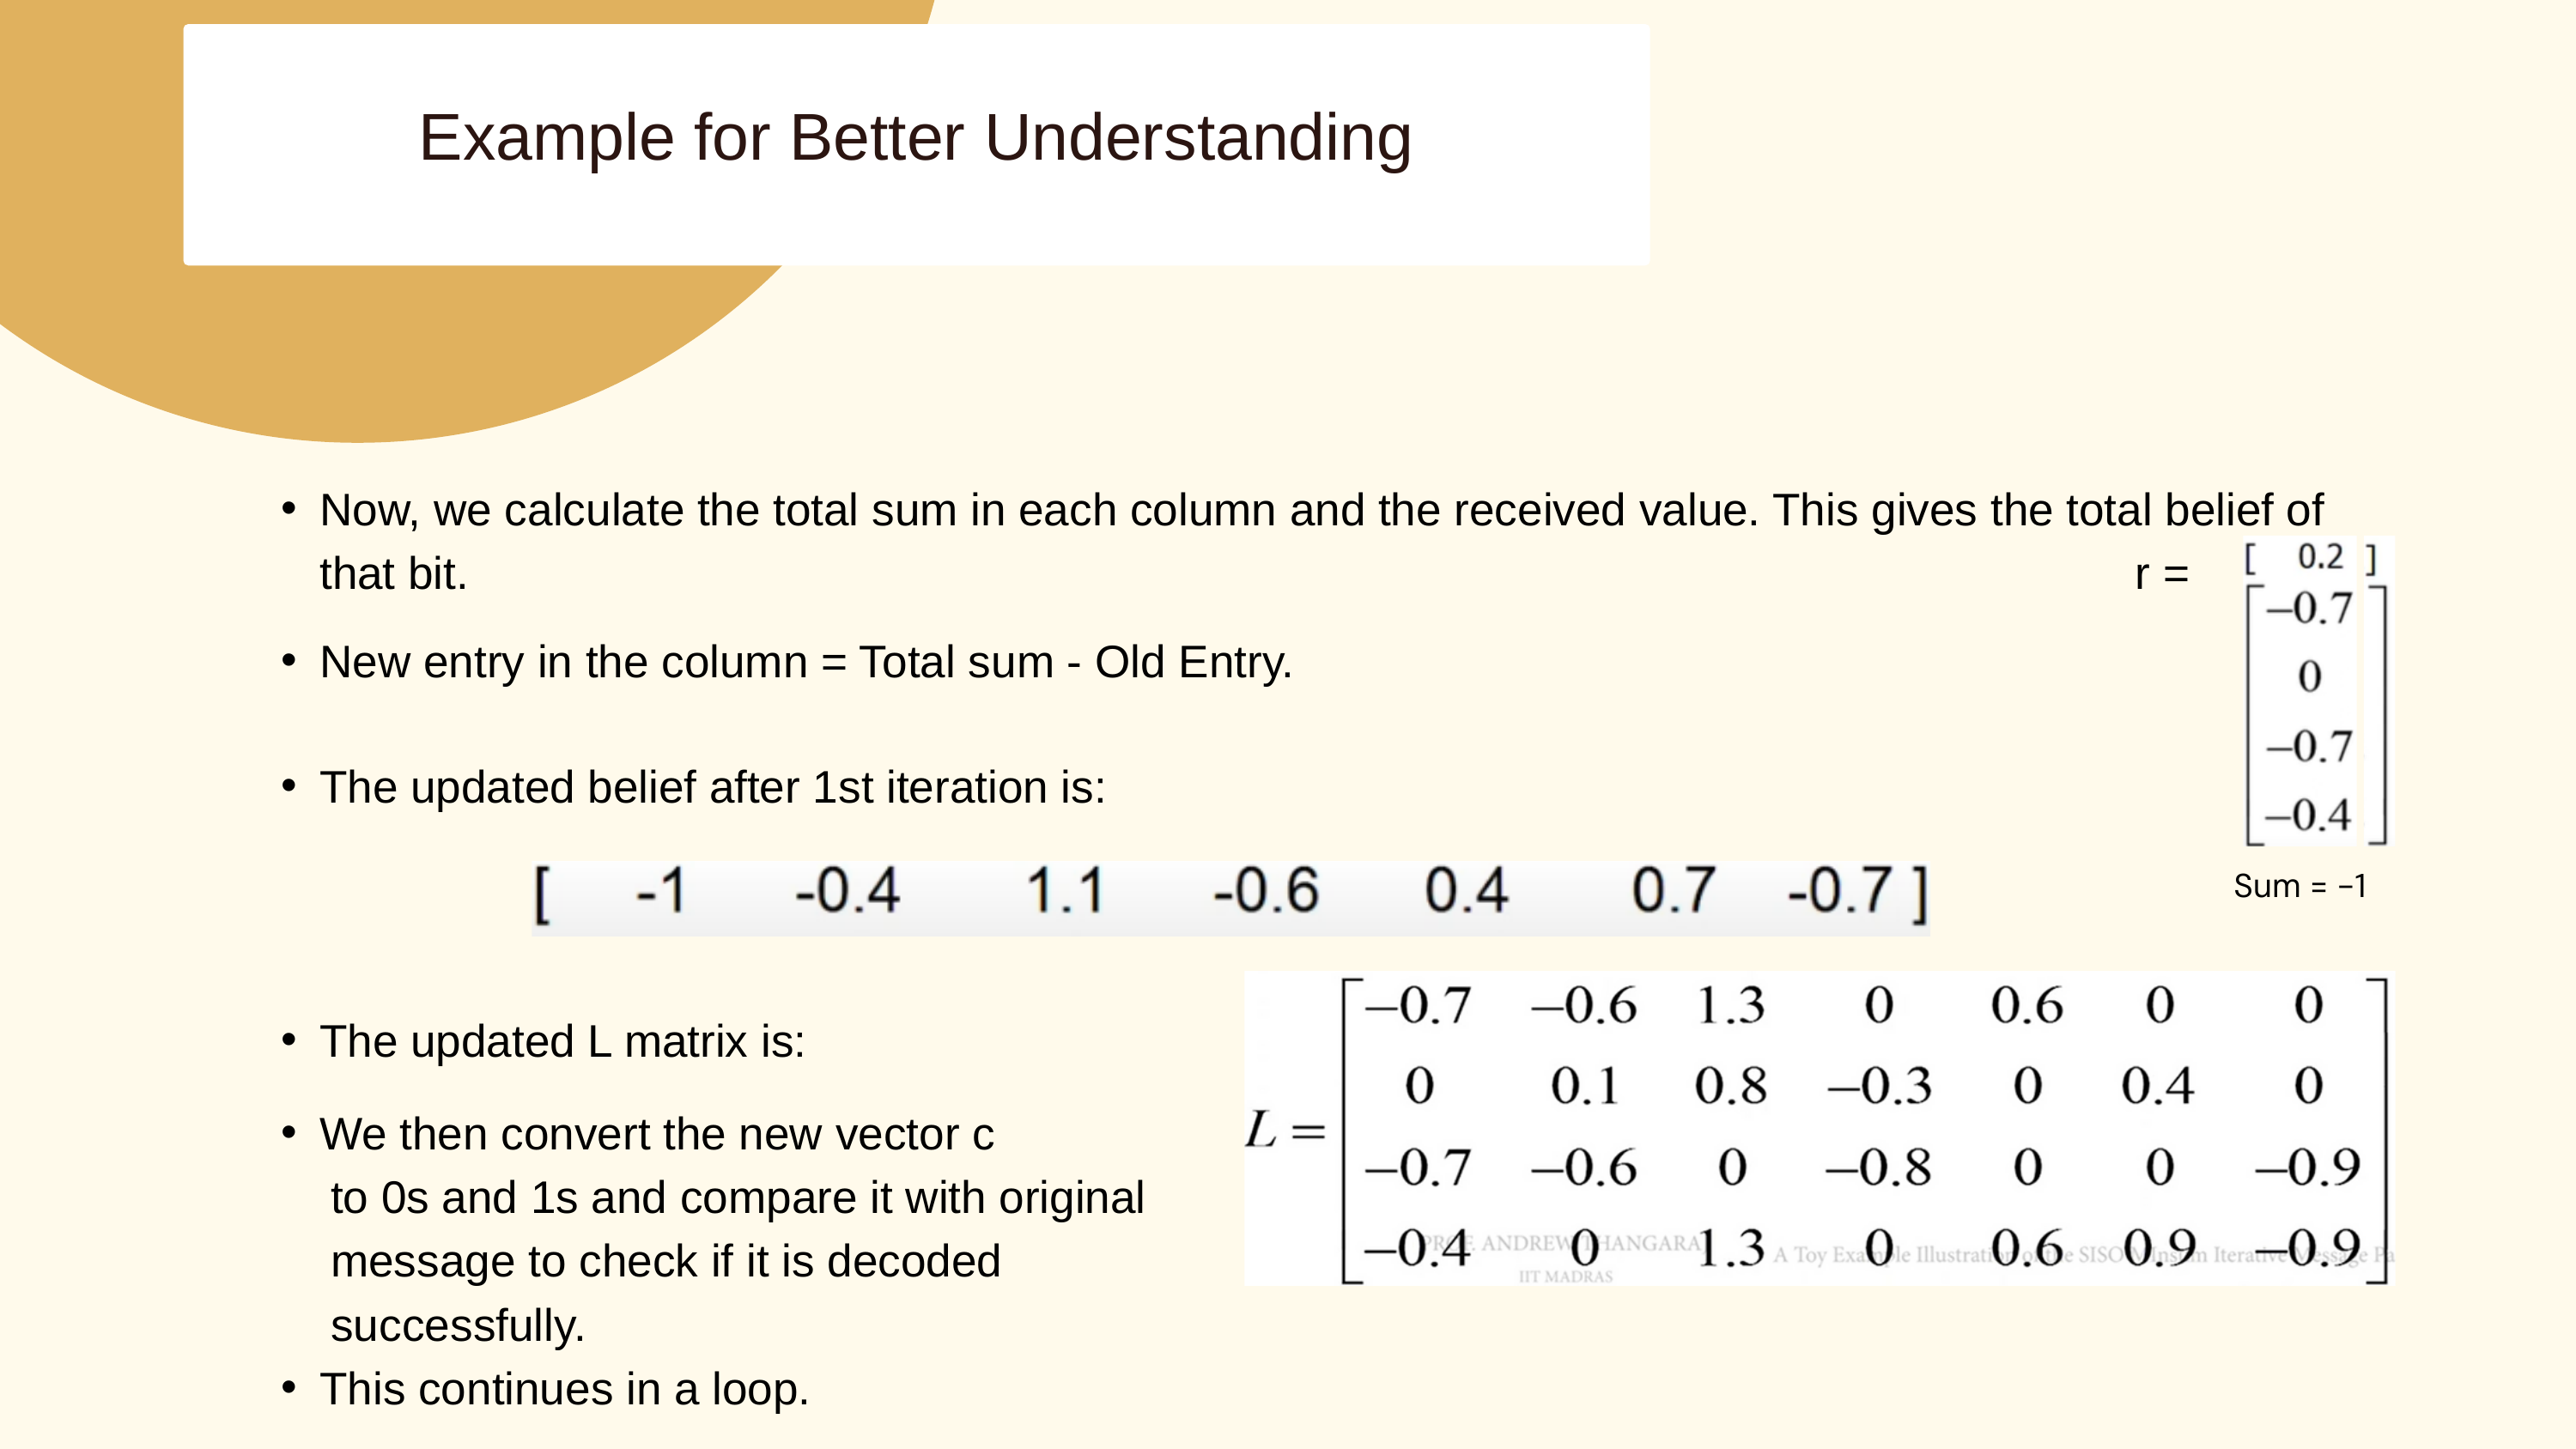

Example for Better Understanding
Now, we calculate the total sum in each column and the received value. This gives the total belief of that bit.                                                                                                                                    r =

New entry in the column = Total sum - Old Entry.
The updated belief after 1st iteration is:
Sum = -1

The updated L matrix is:
We then convert the new vector c
       to 0s and 1s and compare it with original
       message to check if it is decoded
       successfully.
This continues in a loop.